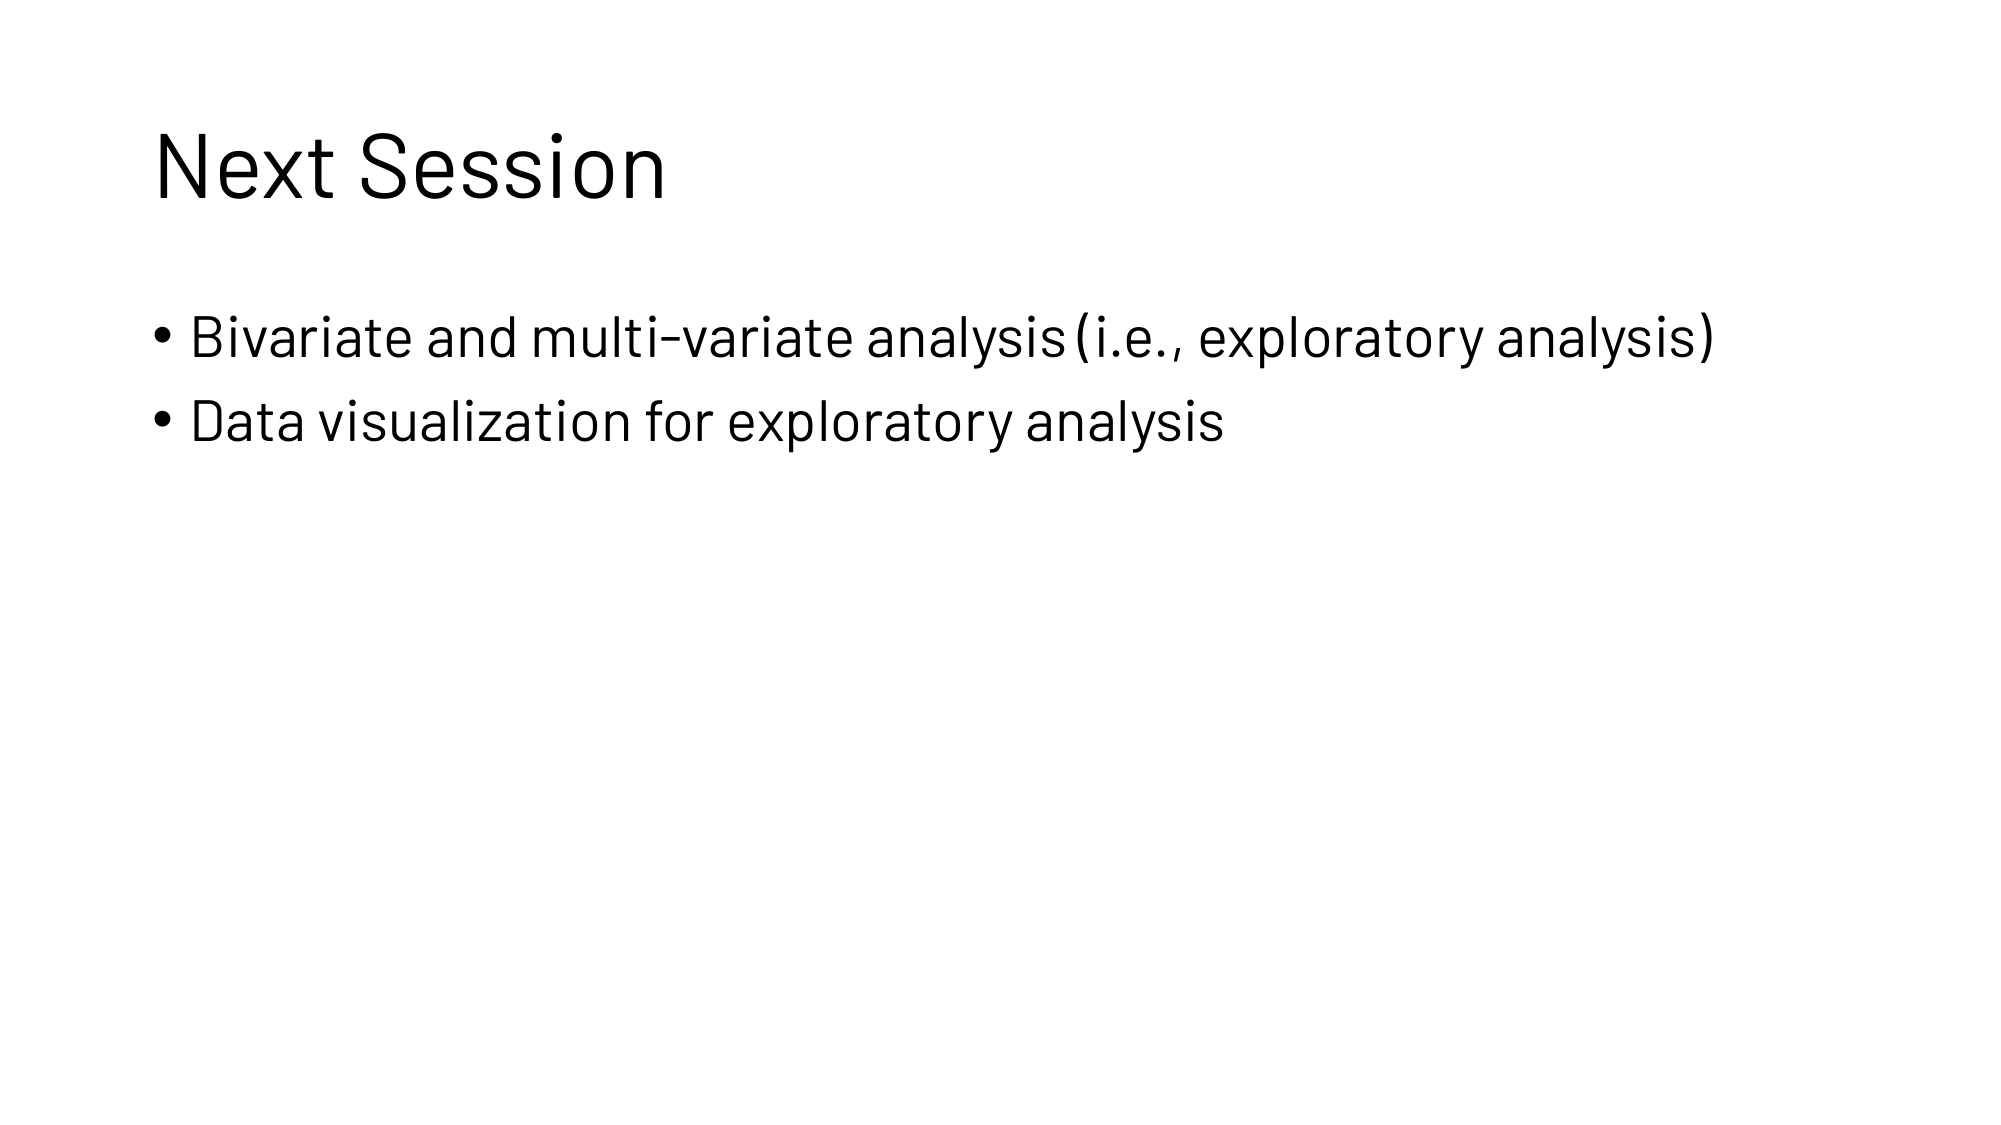

# Next Session
Bivariate and multi-variate analysis (i.e., exploratory analysis)
Data visualization for exploratory analysis